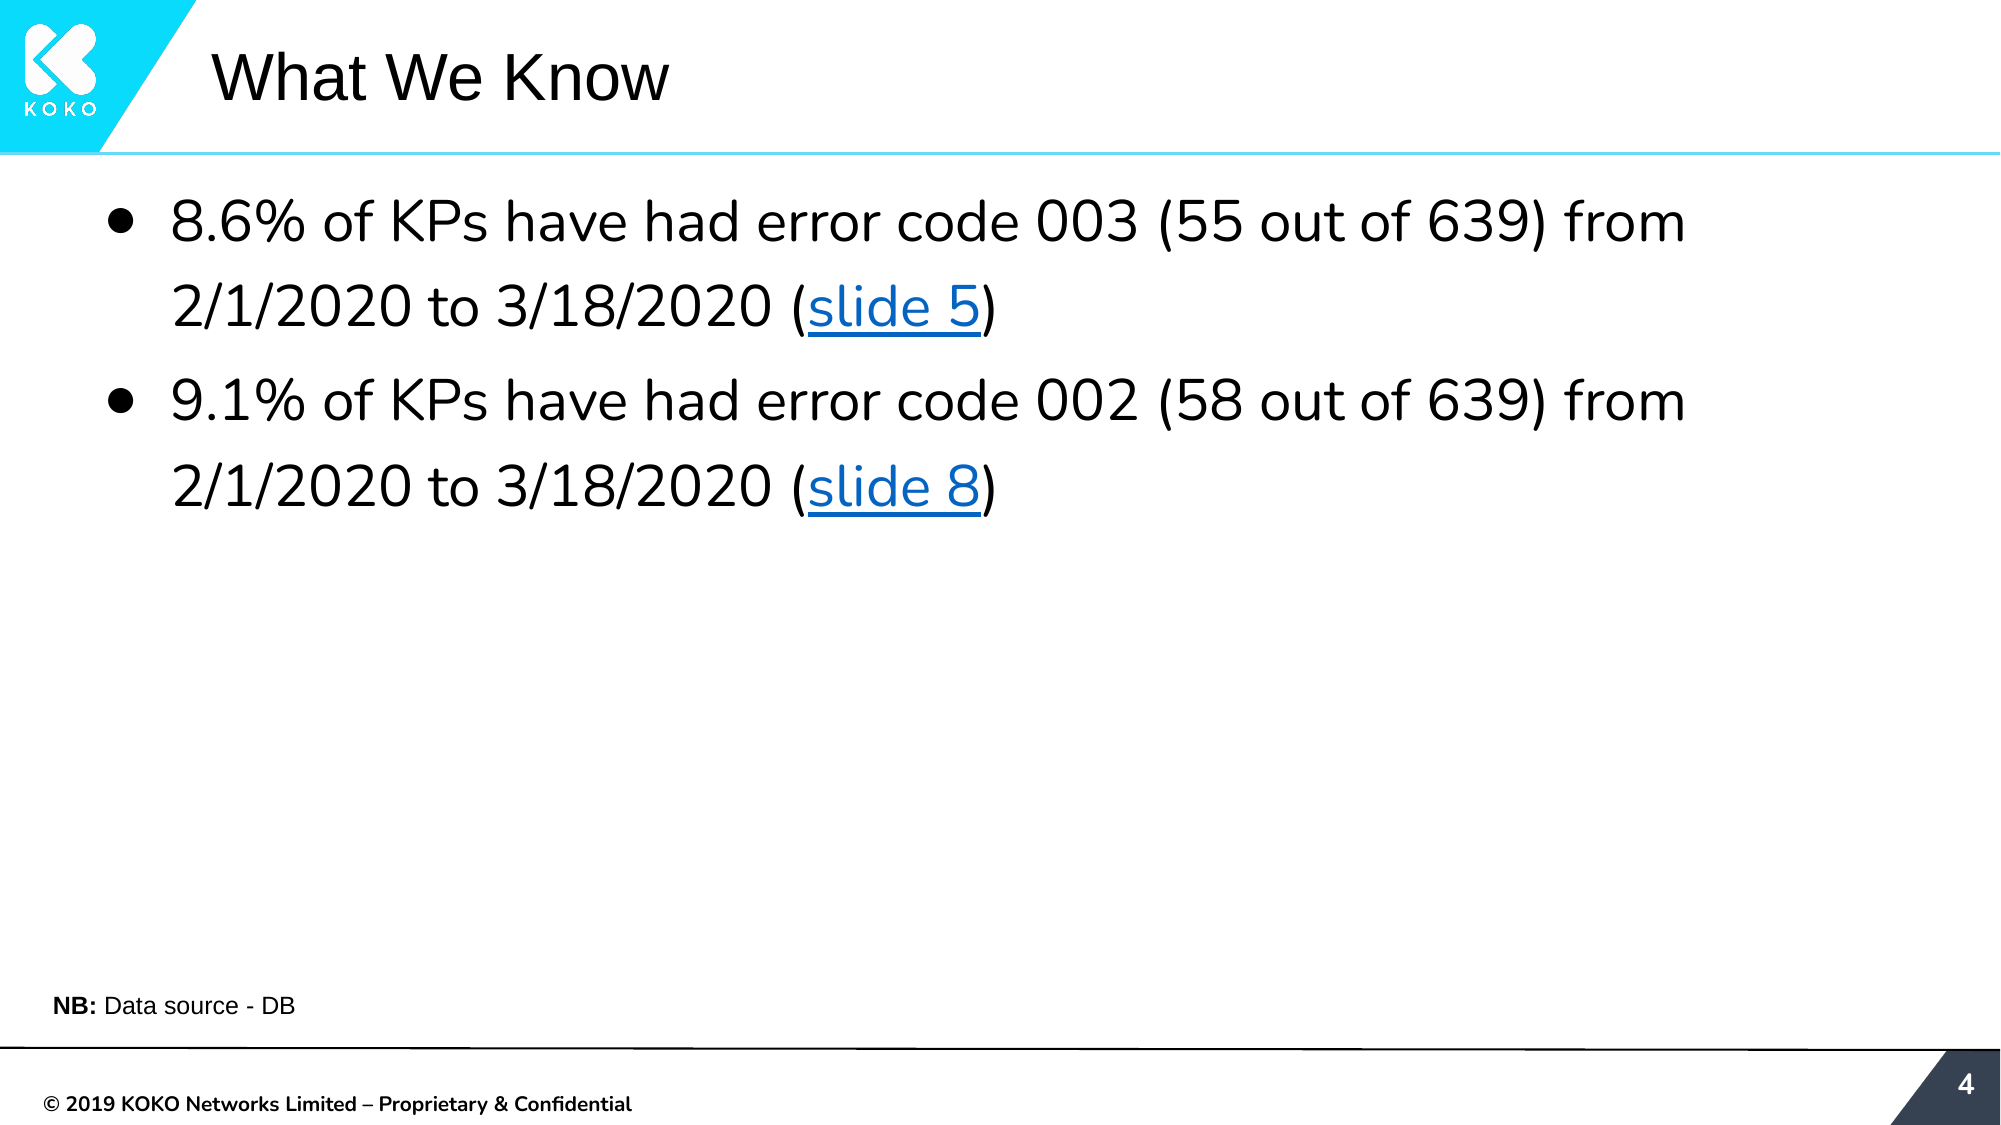

# What We Know
8.6% of KPs have had error code 003 (55 out of 639) from 2/1/2020 to 3/18/2020 (slide 5)
9.1% of KPs have had error code 002 (58 out of 639) from 2/1/2020 to 3/18/2020 (slide 8)

NB: Data source - DB
4